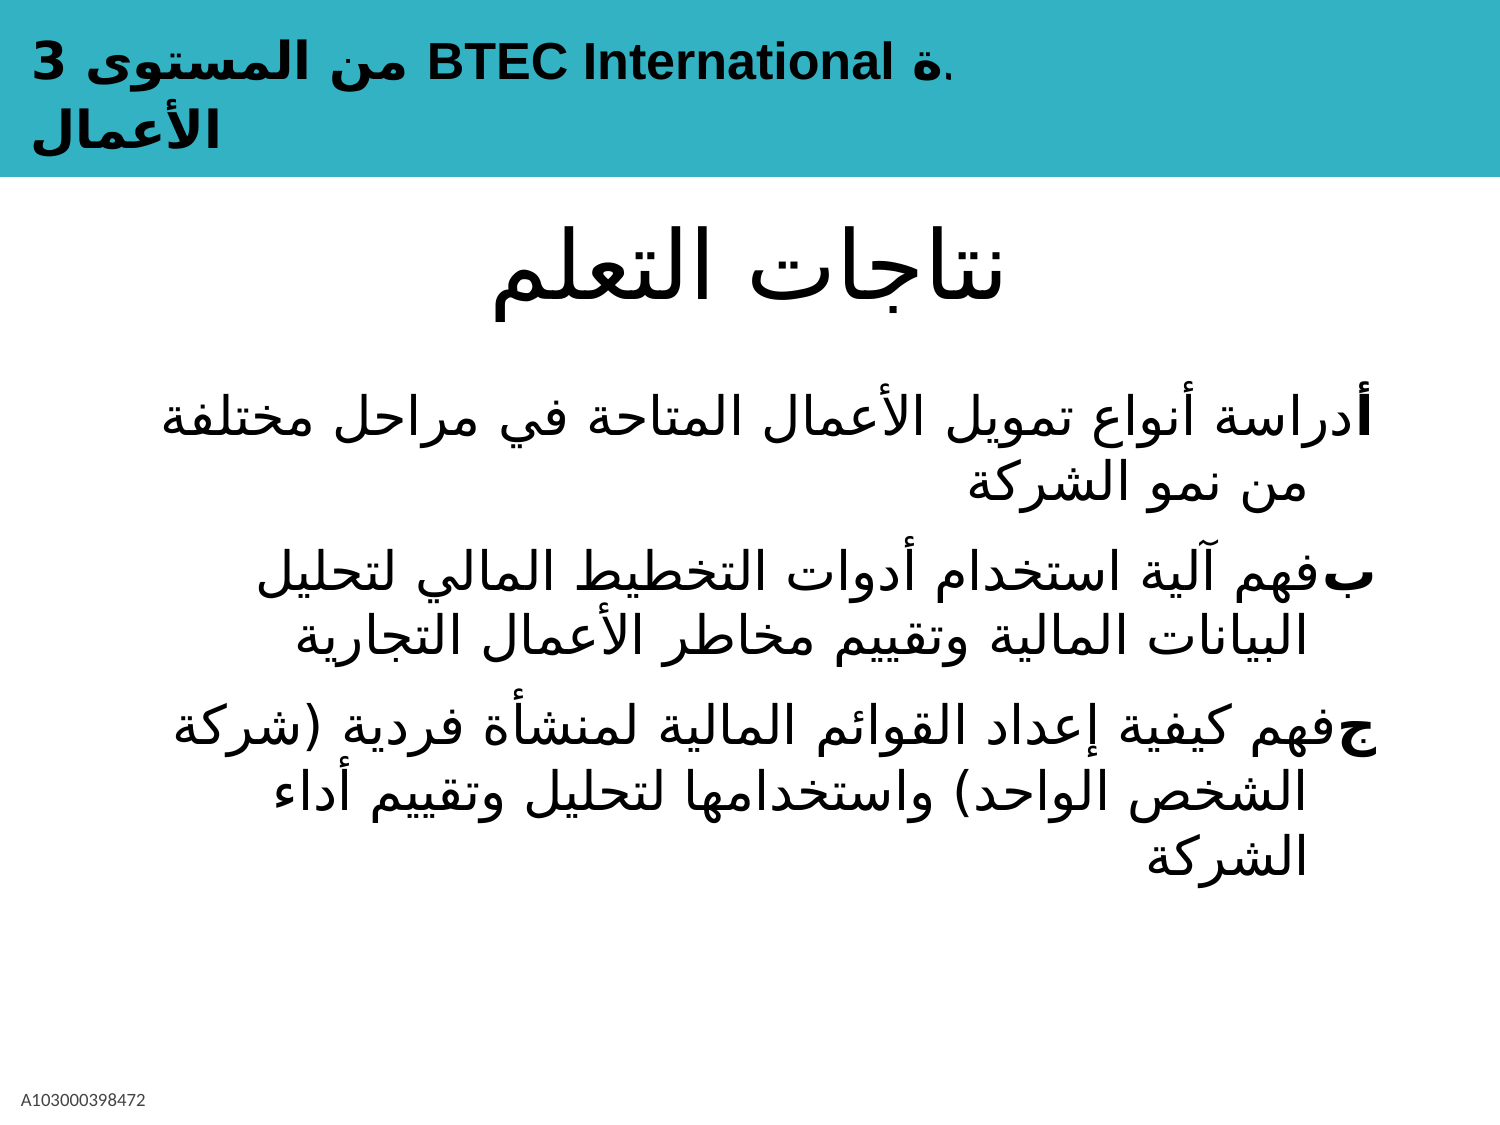

# نتاجات التعلم
أ	دراسة أنواع تمويل الأعمال المتاحة في مراحل مختلفة من نمو الشركة
ب	فهم آلية استخدام أدوات التخطيط المالي لتحليل البيانات المالية وتقييم مخاطر الأعمال التجارية
ج	فهم كيفية إعداد القوائم المالية لمنشأة فردية (شركة الشخص الواحد) واستخدامها لتحليل وتقييم أداء الشركة

A103000398472